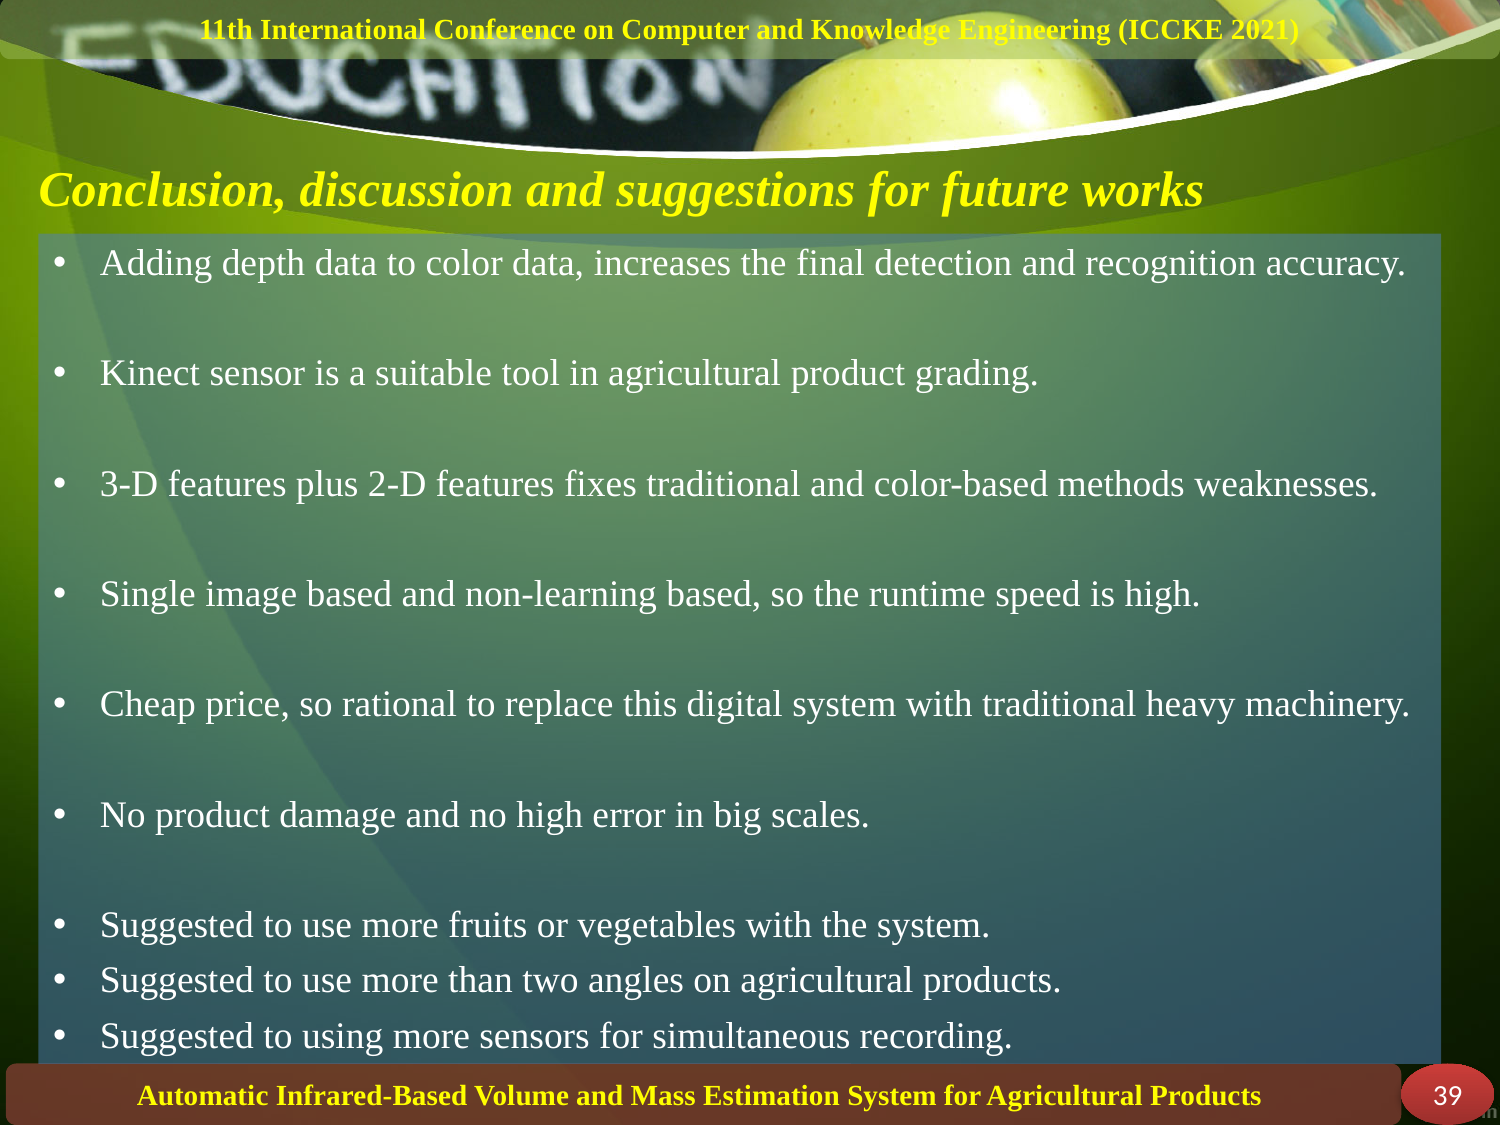

11th International Conference on Computer and Knowledge Engineering (ICCKE 2021)
# Conclusion, discussion and suggestions for future works
Adding depth data to color data, increases the final detection and recognition accuracy.

Kinect sensor is a suitable tool in agricultural product grading.

3-D features plus 2-D features fixes traditional and color-based methods weaknesses.

Single image based and non-learning based, so the runtime speed is high.

Cheap price, so rational to replace this digital system with traditional heavy machinery.

No product damage and no high error in big scales.

Suggested to use more fruits or vegetables with the system.
Suggested to use more than two angles on agricultural products.
Suggested to using more sensors for simultaneous recording.
Automatic Infrared-Based Volume and Mass Estimation System for Agricultural Products
39